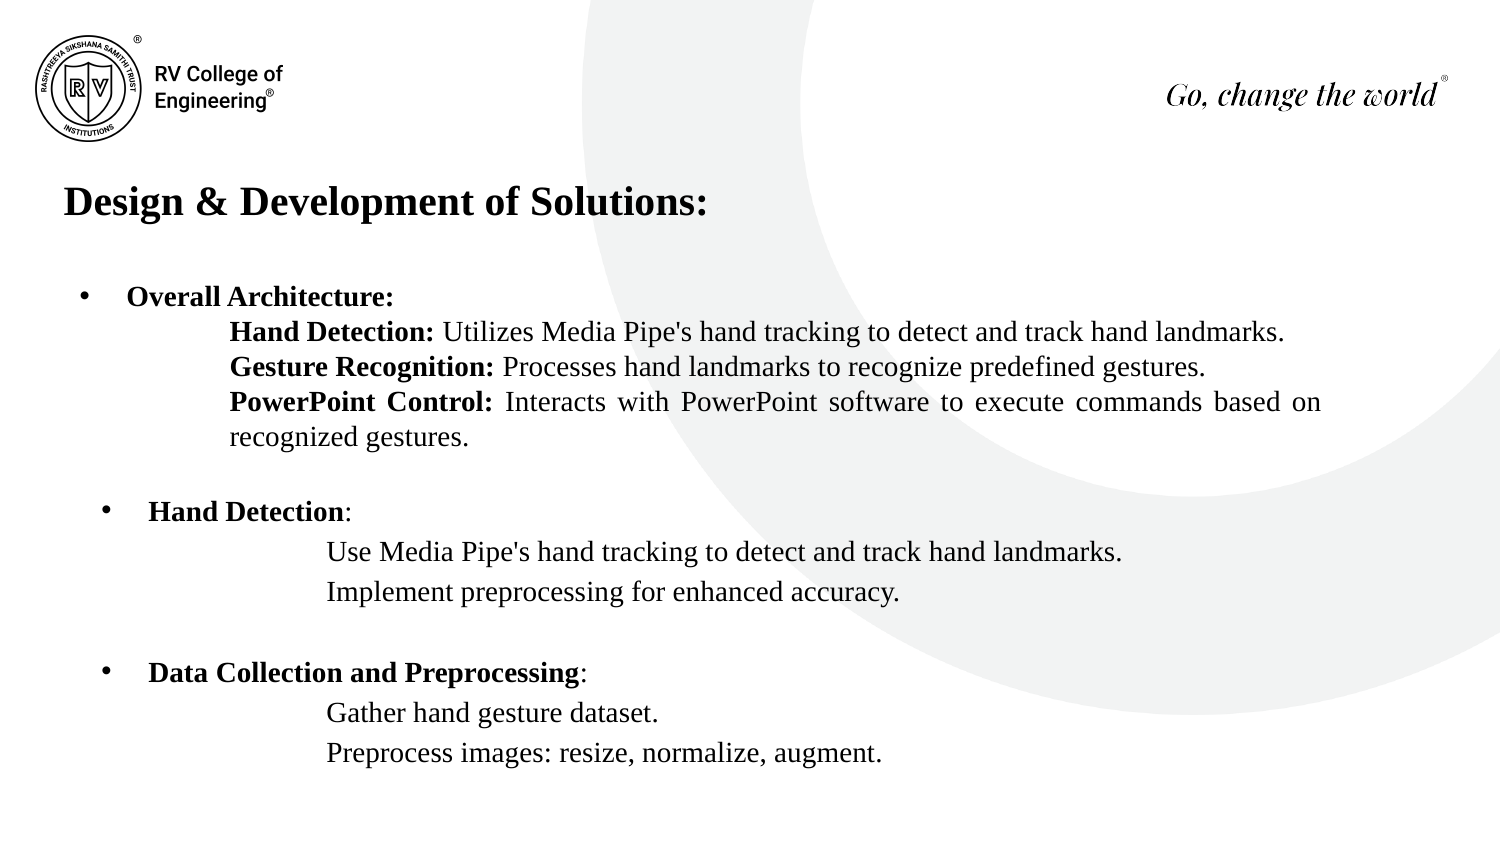

Design & Development of Solutions:
Overall Architecture:
	Hand Detection: Utilizes Media Pipe's hand tracking to detect and track hand landmarks.
	Gesture Recognition: Processes hand landmarks to recognize predefined gestures.
	PowerPoint Control: Interacts with PowerPoint software to execute commands based on 		recognized gestures.

Hand Detection:
	Use Media Pipe's hand tracking to detect and track hand landmarks.
	Implement preprocessing for enhanced accuracy.

Data Collection and Preprocessing:
	Gather hand gesture dataset.
	Preprocess images: resize, normalize, augment.